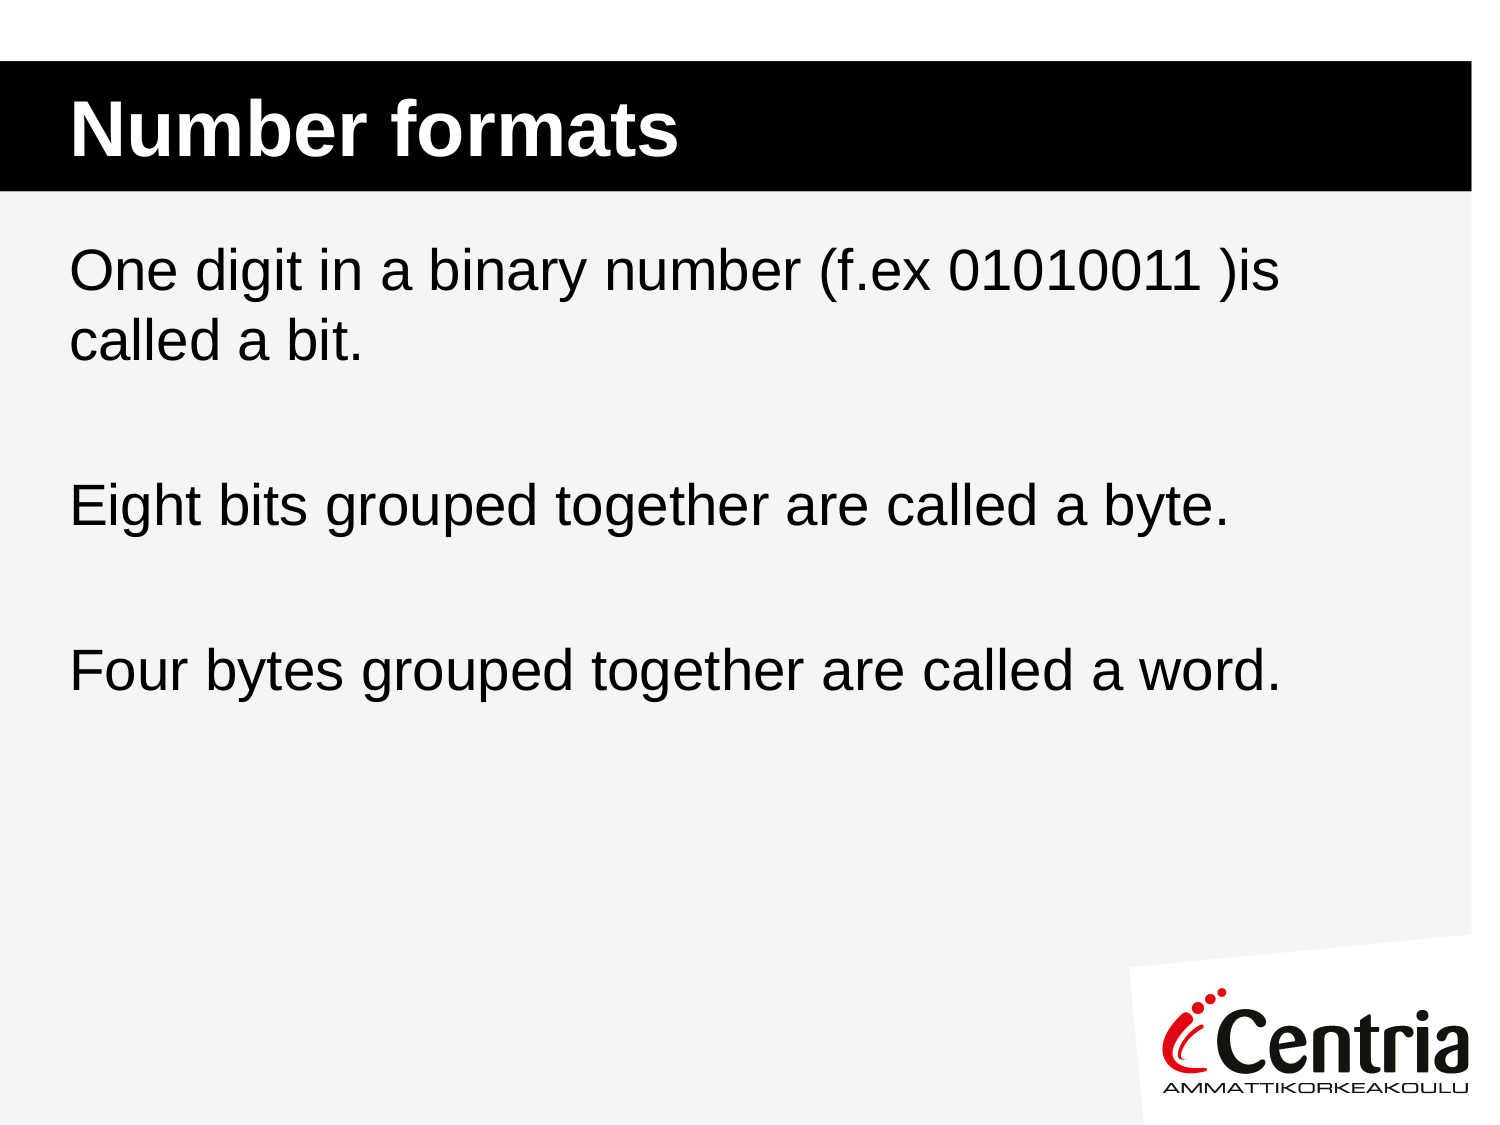

# Number formats
One digit in a binary number (f.ex 01010011 )is called a bit.

Eight bits grouped together are called a byte.

Four bytes grouped together are called a word.